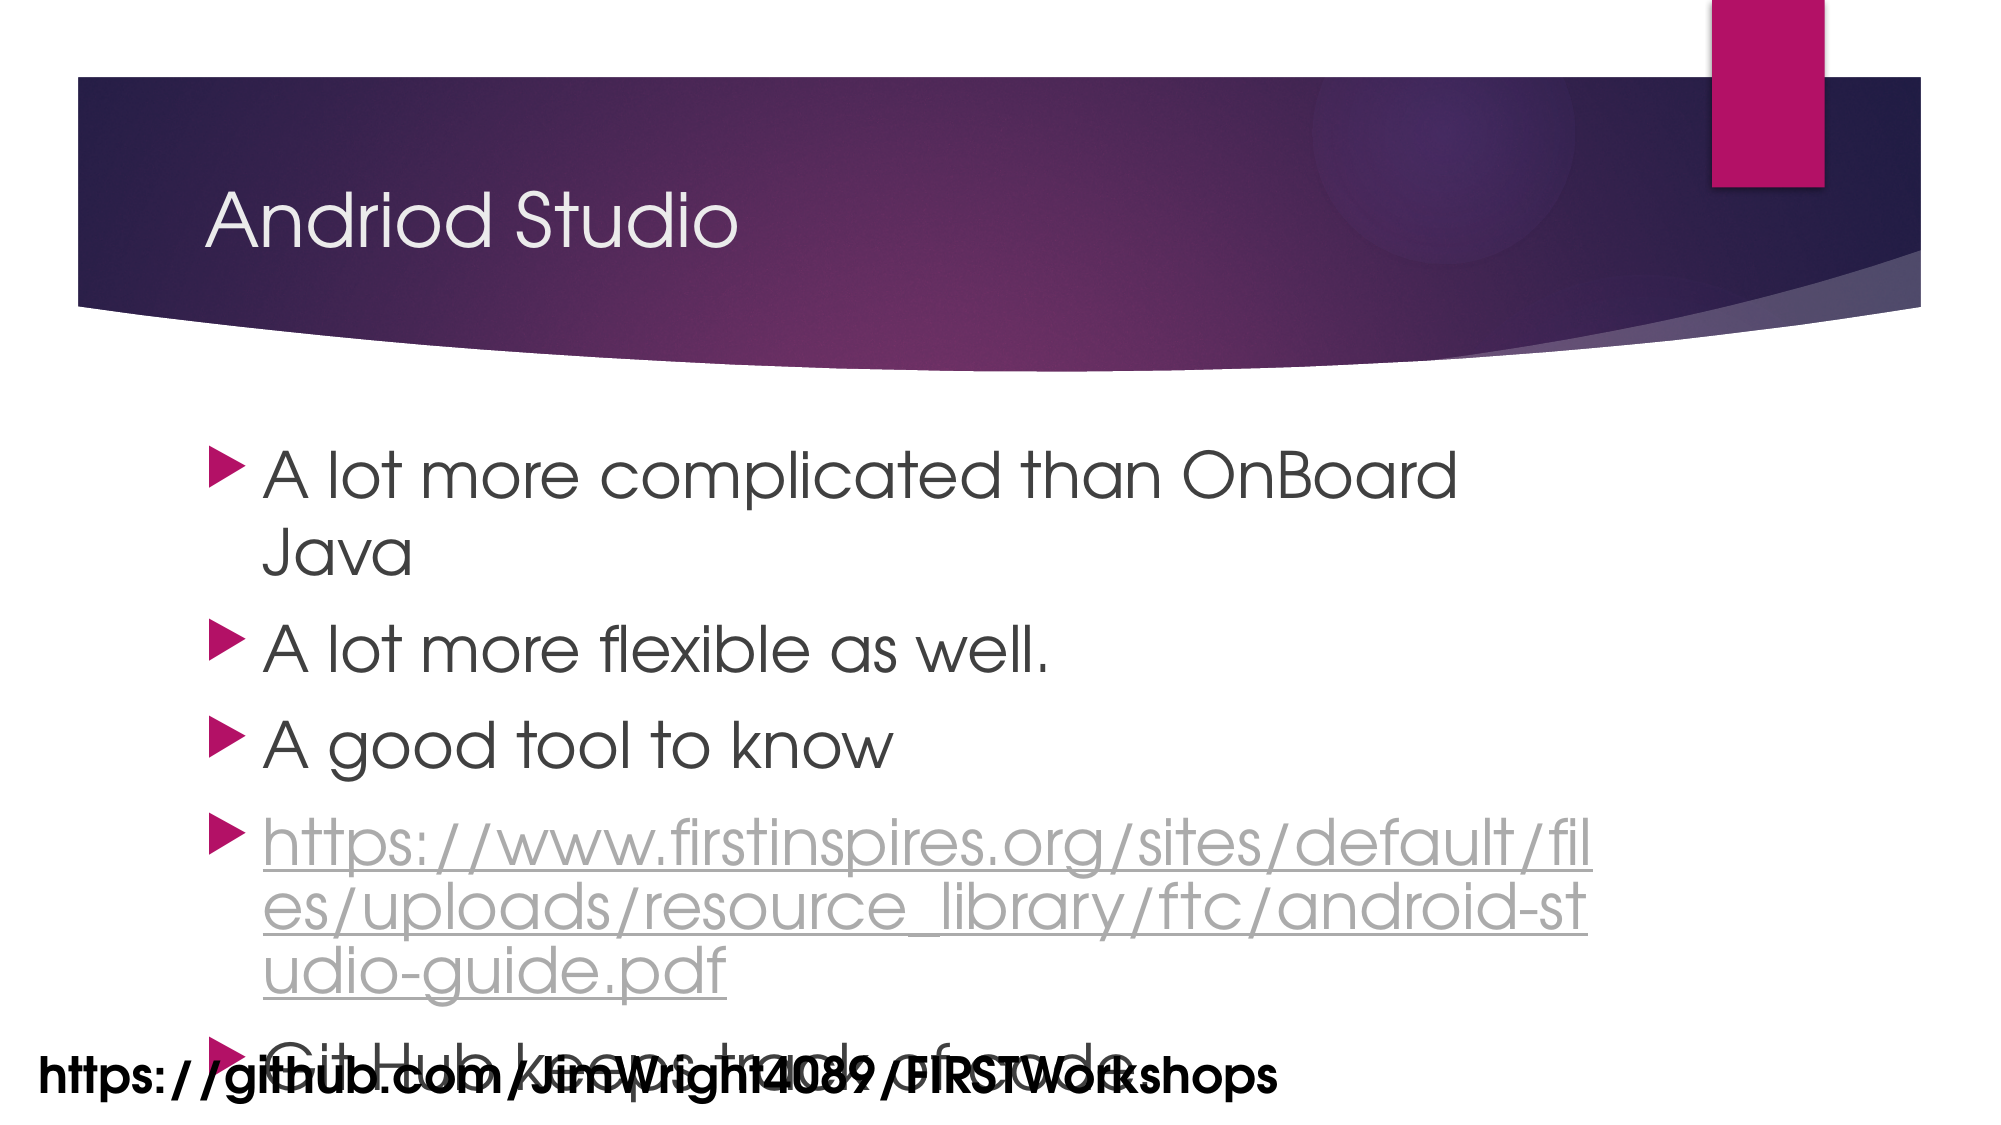

# Andriod Studio
A lot more complicated than OnBoard Java
A lot more flexible as well.
A good tool to know
https://www.firstinspires.org/sites/default/files/uploads/resource_library/ftc/android-studio-guide.pdf
Git Hub keeps track of code.
https://github.com/JimWright4089/FIRSTWorkshops